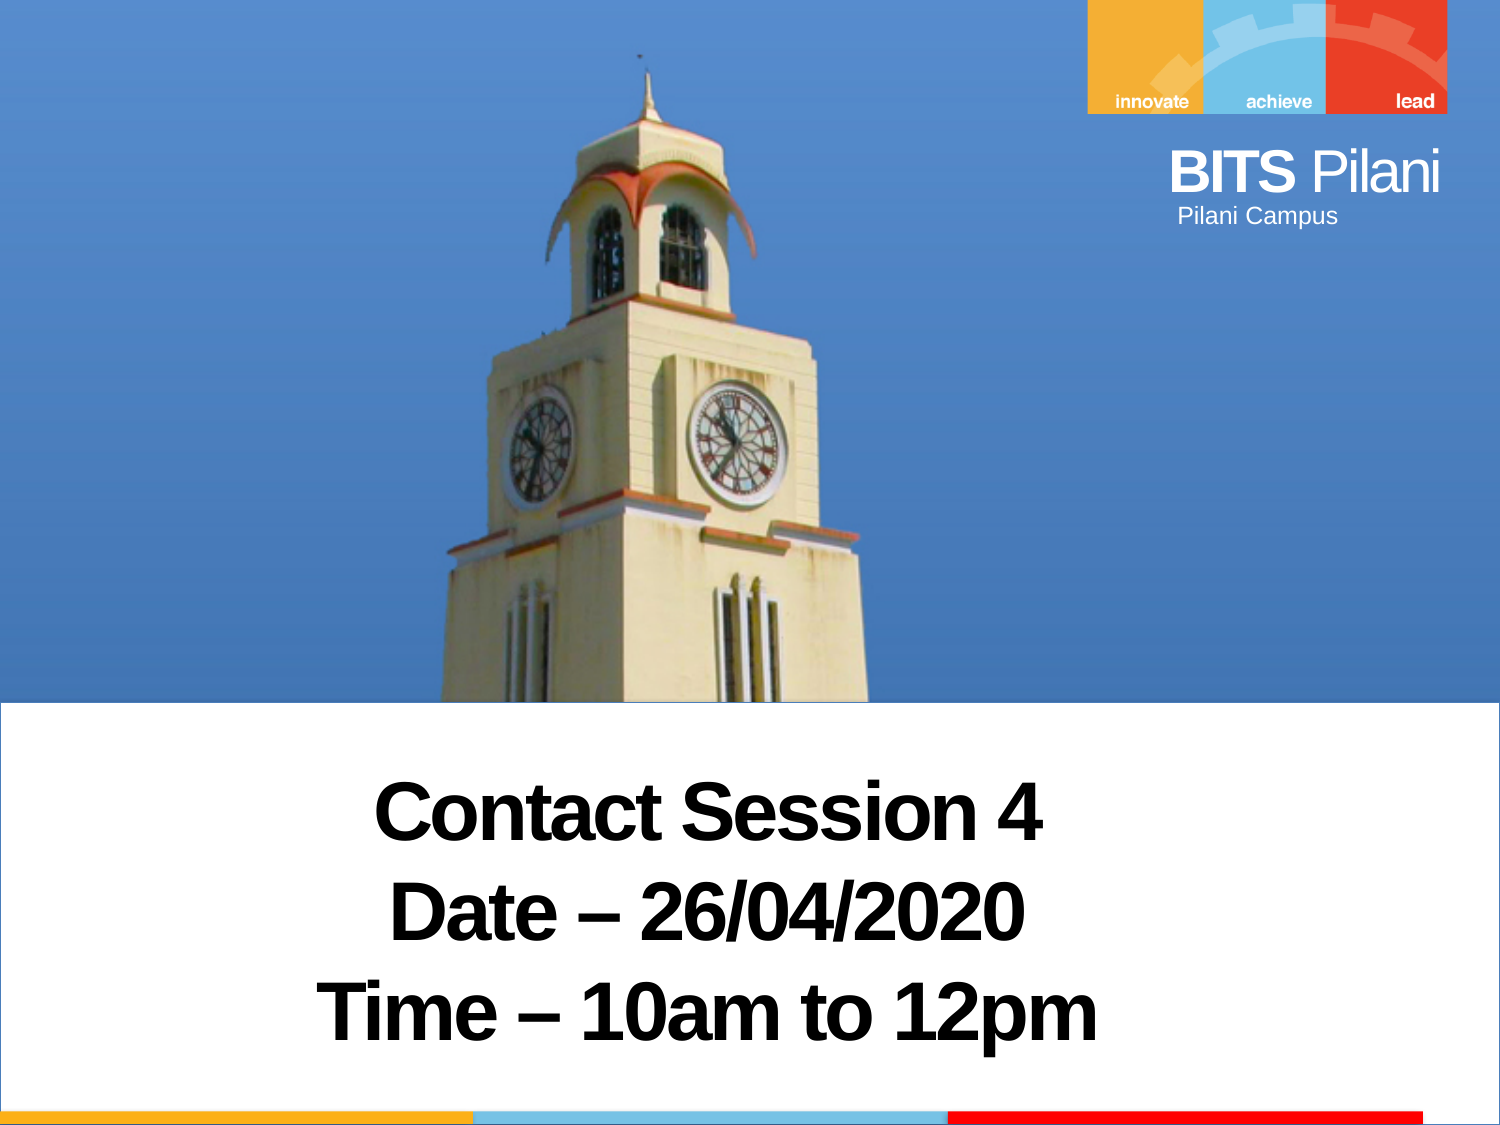

Contact Session 4
Date – 26/04/2020
Time – 10am to 12pm